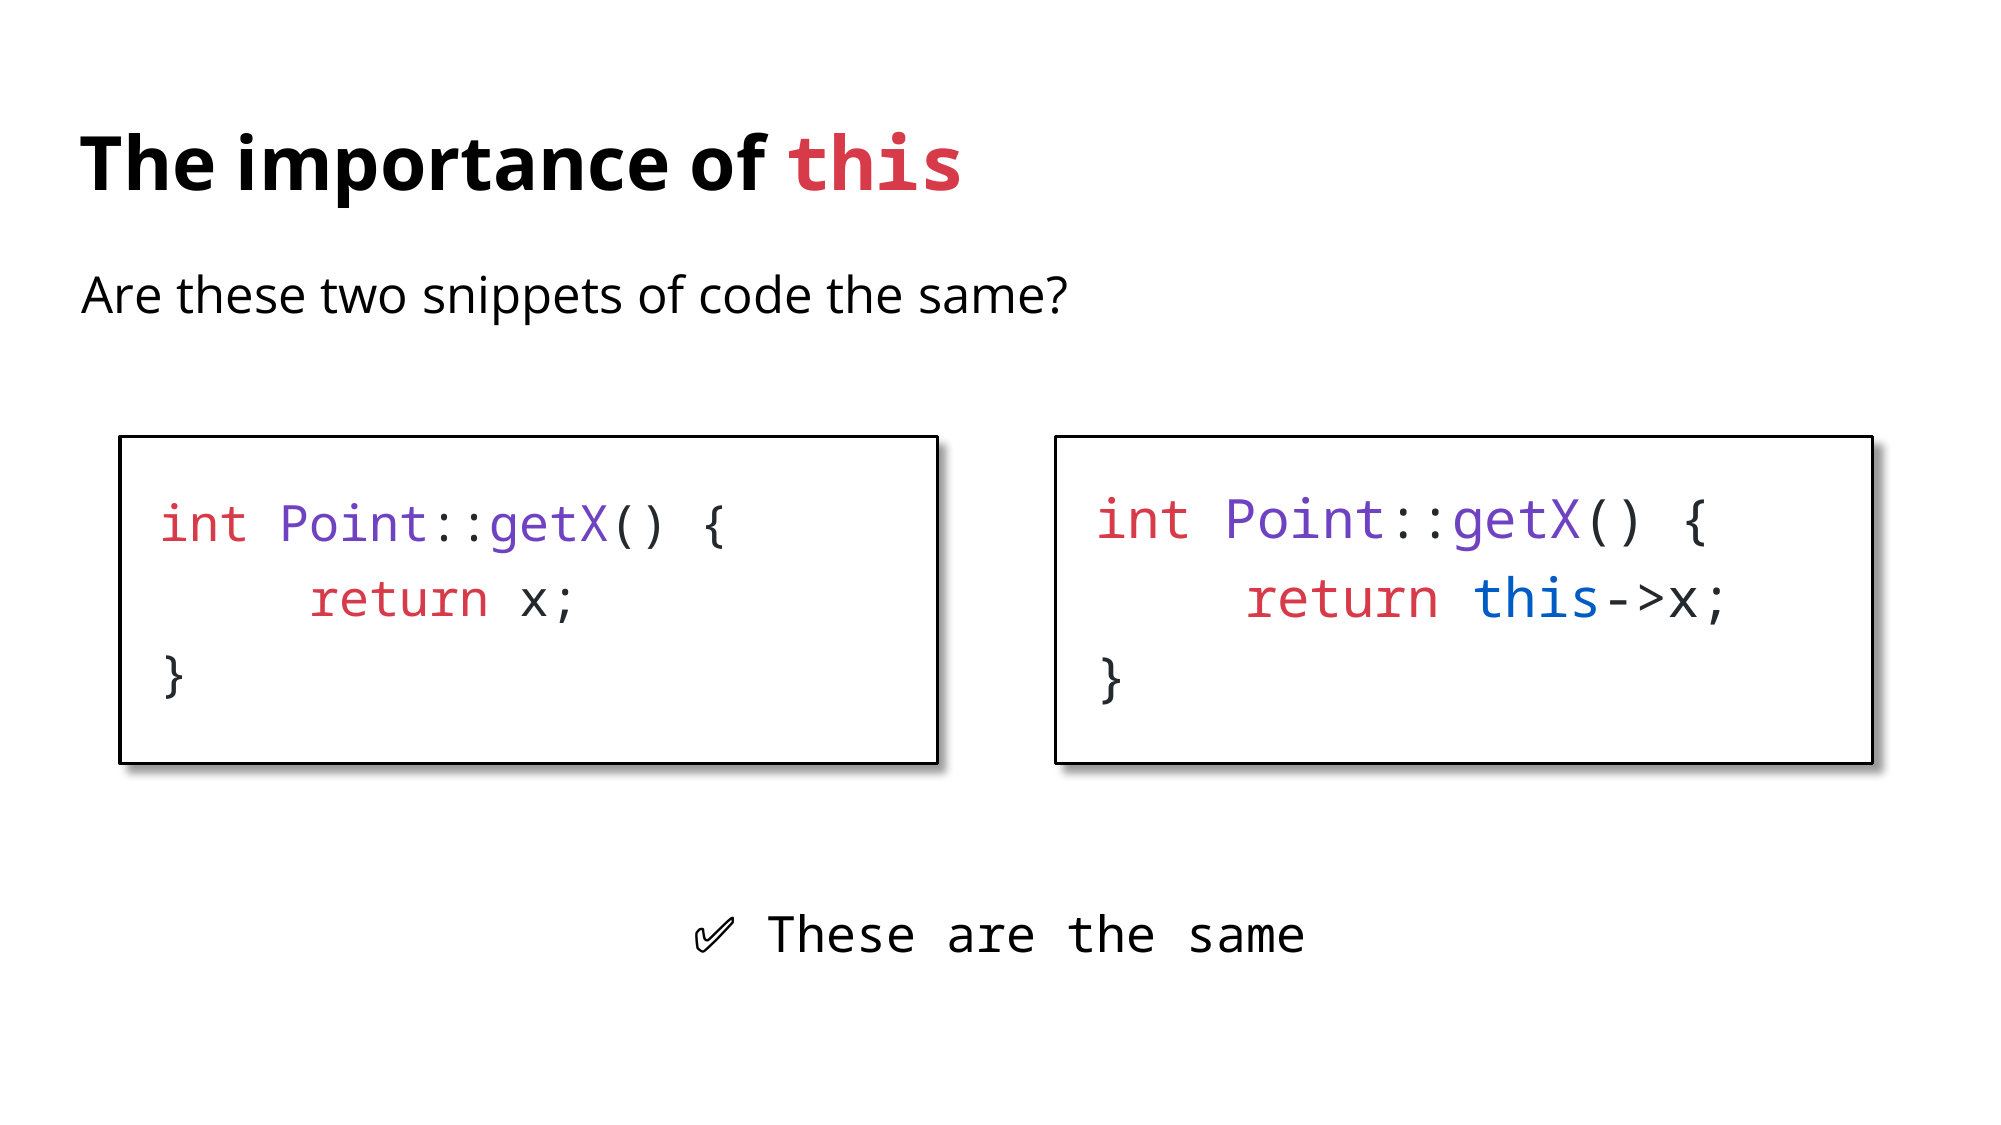

# The importance of this
Are these two snippets of code the same?
int Point::getX() {
	return this->x;
}
int Point::getX() {
	return x;
}
✅ These are the same